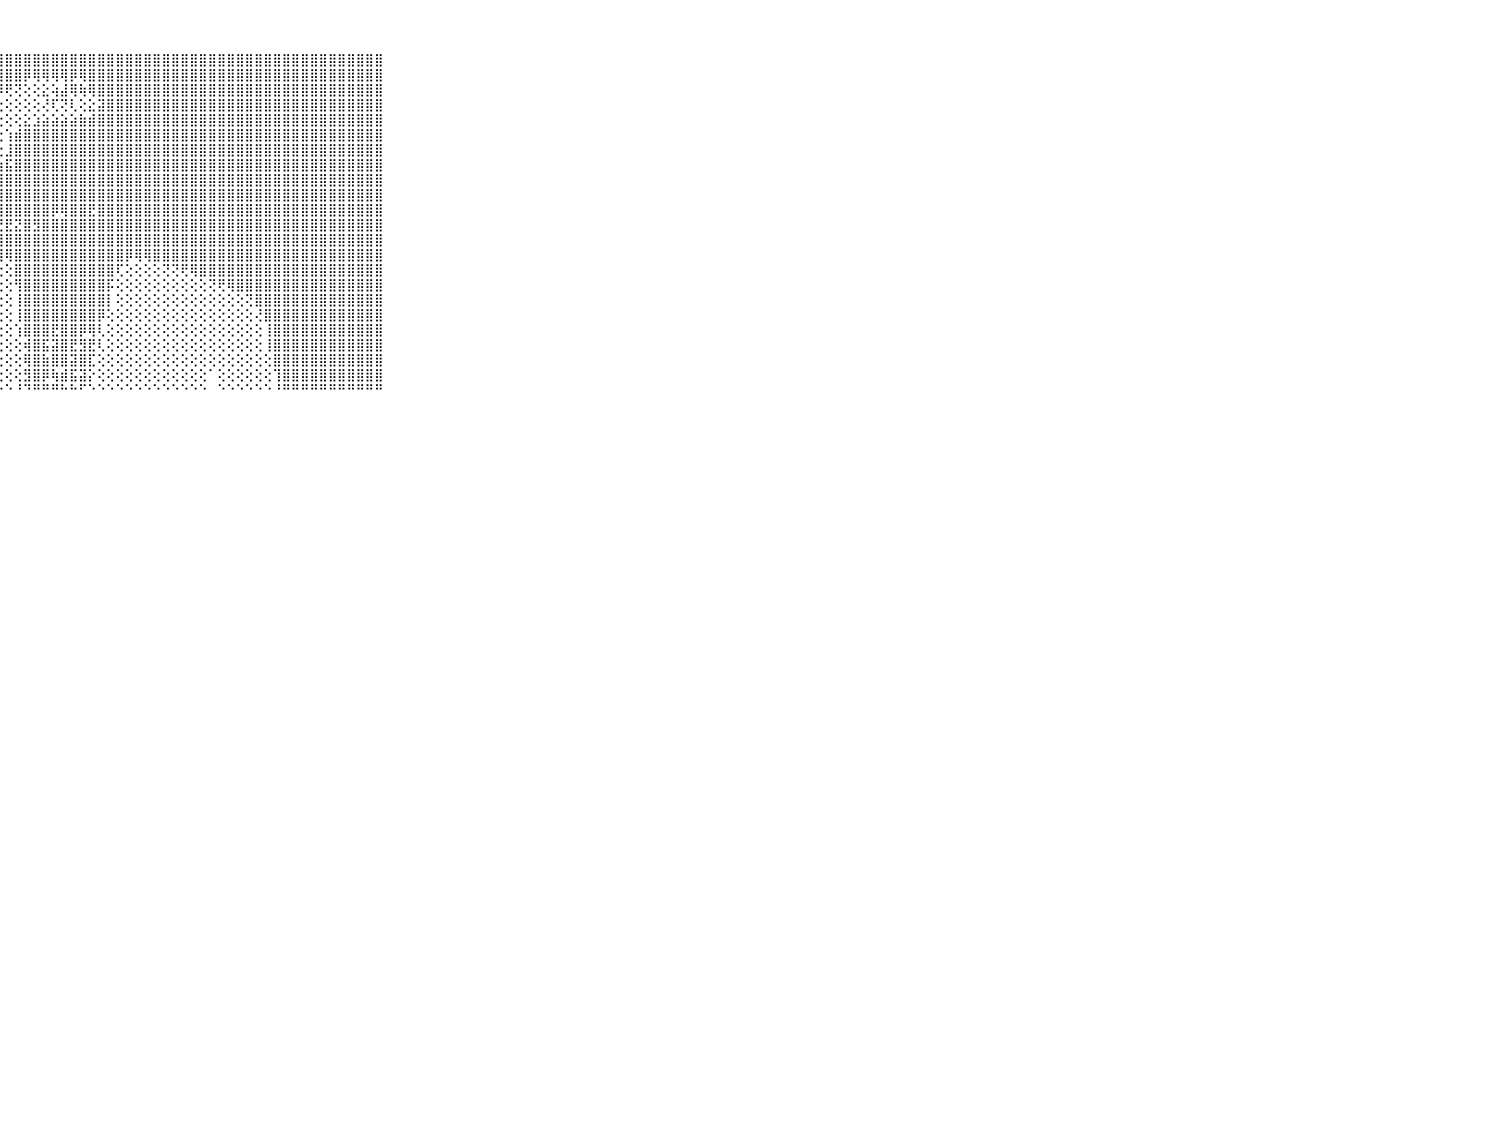

⠀⠀⠀⠀⠀⠀⠀⠀⠀⠀⠀⣿⣿⣿⣿⣿⣿⣿⣿⣿⣿⣿⣿⣿⣿⣿⣿⣿⣿⣿⣿⣿⣿⣿⣿⣿⣿⣿⣿⣿⣿⣿⣿⣿⣿⣿⣿⣿⣿⣿⣿⣿⣿⣿⣿⣿⣿⣿⣿⣿⣿⣿⣿⣿⣿⣿⣿⣿⣿⠀⠀⠀⠀⠀⠀⠀⠀⠀⠀⠀⠀
⠀⠀⠀⠀⠀⠀⠀⠀⠀⠀⠀⣿⣿⣿⣿⣿⣿⣿⣿⣿⣿⣿⣿⣿⣿⣿⣿⣿⣿⣿⡿⢿⢿⢿⢿⡿⢿⣿⣿⣿⣿⣿⣿⣿⣿⣿⣿⣿⣿⣿⣿⣿⣿⣿⣿⣿⣿⣿⣿⣿⣿⣿⣿⣿⣿⣿⣿⣿⣿⠀⠀⠀⠀⠀⠀⠀⠀⠀⠀⠀⠀
⠀⠀⠀⠀⠀⠀⠀⠀⠀⠀⠀⣿⣿⣿⣿⣿⣿⣿⣿⣿⣿⣿⣿⣿⣿⣿⣿⡿⢟⢝⢕⢕⣕⢵⣼⢿⢷⢿⣿⣿⣿⣿⣿⣿⣿⣿⣿⣿⣿⣿⣿⣿⣿⣿⣿⣿⣿⣿⣿⣿⣿⣿⣿⣿⣿⣿⣿⣿⣿⠀⠀⠀⠀⠀⠀⠀⠀⠀⠀⠀⠀
⠀⠀⠀⠀⠀⠀⠀⠀⠀⠀⠀⣿⣿⣿⣿⣿⣿⣿⣿⣿⣿⣿⣿⣿⣿⡿⢏⢕⢕⢕⢕⢕⢜⢏⢝⢇⢕⣕⣽⣿⣿⣿⣿⣿⣿⣿⣿⣿⣿⣿⣿⣿⣿⣿⣿⣿⣿⣿⣿⣿⣿⣿⣿⣿⣿⣿⣿⣿⣿⠀⠀⠀⠀⠀⠀⠀⠀⠀⠀⠀⠀
⠀⠀⠀⠀⠀⠀⠀⠀⠀⠀⠀⣿⣿⣿⣿⣿⣿⣿⣿⣿⣿⣿⣿⣿⣿⢇⢕⢕⢕⢕⣕⣱⣵⣵⣵⣵⣷⣾⣿⣿⣿⣿⣿⣿⣿⣿⣿⣿⣿⣿⣿⣿⣿⣿⣿⣿⣿⣿⣿⣿⣿⣿⣿⣿⣿⣿⣿⣿⣿⠀⠀⠀⠀⠀⠀⠀⠀⠀⠀⠀⠀
⠀⠀⠀⠀⠀⠀⠀⠀⠀⠀⠀⣿⣿⣿⣿⣿⣿⣿⣿⣿⣿⣿⣿⣿⣿⣧⢕⢕⢱⣾⣿⣿⣿⣿⣿⣿⣿⣿⣿⣿⣿⣿⣿⣿⣿⣿⣿⣿⣿⣿⣿⣿⣿⣿⣿⣿⣿⣿⣿⣿⣿⣿⣿⣿⣿⣿⣿⣿⣿⠀⠀⠀⠀⠀⠀⠀⠀⠀⠀⠀⠀
⠀⠀⠀⠀⠀⠀⠀⠀⠀⠀⠀⣿⣿⣿⣿⣿⣿⣿⣿⣿⣿⣿⣿⣿⣿⣿⢕⢕⣸⣿⣿⣿⣿⣿⣿⣿⣿⣿⣿⣿⣿⣿⣿⣿⣿⣿⣿⣿⣿⣿⣿⣿⣿⣿⣿⣿⣿⣿⣿⣿⣿⣿⣿⣿⣿⣿⣿⣿⣿⠀⠀⠀⠀⠀⠀⠀⠀⠀⠀⠀⠀
⠀⠀⠀⠀⠀⠀⠀⠀⠀⠀⠀⣿⣿⣿⣿⣿⣿⣿⣿⣿⣿⣿⣿⣿⣿⣿⡇⣷⣯⣿⣿⣿⣿⣿⣿⣿⣿⣿⣿⣿⣿⣿⣿⣿⣿⣿⣿⣿⣿⣿⣿⣿⣿⣿⣿⣿⣿⣿⣿⣿⣿⣿⣿⣿⣿⣿⣿⣿⣿⠀⠀⠀⠀⠀⠀⠀⠀⠀⠀⠀⠀
⠀⠀⠀⠀⠀⠀⠀⠀⠀⠀⠀⣿⣿⣿⣿⣿⣿⣿⣿⣿⣿⣿⣿⣿⣿⣿⡷⣿⣿⣿⣿⣿⣿⣿⣿⣿⣿⣿⣿⣿⣿⣿⣿⣿⣿⣿⣿⣿⣿⣿⣿⣿⣿⣿⣿⣿⣿⣿⣿⣿⣿⣿⣿⣿⣿⣿⣿⣿⣿⠀⠀⠀⠀⠀⠀⠀⠀⠀⠀⠀⠀
⠀⠀⠀⠀⠀⠀⠀⠀⠀⠀⠀⣿⣿⣿⣿⣿⣿⣿⣿⣿⣿⣿⣿⣿⣿⣿⣿⣿⣿⣿⣿⣿⣿⣿⣿⣿⣿⣿⣿⣿⣿⣿⣿⣿⣿⣿⣿⣿⣿⣿⣿⣿⣿⣿⣿⣿⣿⣿⣿⣿⣿⣿⣿⣿⣿⣿⣿⣿⣿⠀⠀⠀⠀⠀⠀⠀⠀⠀⠀⠀⠀
⠀⠀⠀⠀⠀⠀⠀⠀⠀⠀⠀⣿⣿⣿⣿⣿⣿⣿⣿⣿⣿⣿⣿⣿⣿⣿⣿⣿⣿⣿⣿⣿⣿⡿⢿⣿⣿⣟⣿⣿⣿⣿⣿⣿⣿⣿⣿⣿⣿⣿⣿⣿⣿⣿⣿⣿⣿⣿⣿⣿⣿⣿⣿⣿⣿⣿⣿⣿⣿⠀⠀⠀⠀⠀⠀⠀⠀⠀⠀⠀⠀
⠀⠀⠀⠀⠀⠀⠀⠀⠀⠀⠀⣿⣿⣿⣿⣿⣿⣿⣿⣿⣿⣿⣿⣿⣿⣿⣿⣟⣟⣝⣿⣻⣿⣿⣿⣿⣿⣿⣿⣿⣿⣿⣿⣿⣿⣿⣿⣿⣿⣿⣿⣿⣿⣿⣿⣿⣿⣿⣿⣿⣿⣿⣿⣿⣿⣿⣿⣿⣿⠀⠀⠀⠀⠀⠀⠀⠀⠀⠀⠀⠀
⠀⠀⠀⠀⠀⠀⠀⠀⠀⠀⠀⣿⣿⣿⣿⣿⣿⣿⣿⣿⣿⣿⣿⣿⣿⣿⣿⣿⣿⣿⣿⣿⣿⣿⣿⣿⣿⣿⣿⣿⣿⣿⣿⣿⣿⣿⣿⣿⣿⣿⣿⣿⣿⣿⣿⣿⣿⣿⣿⣿⣿⣿⣿⣿⣿⣿⣿⣿⣿⠀⠀⠀⠀⠀⠀⠀⠀⠀⠀⠀⠀
⠀⠀⠀⠀⠀⠀⠀⠀⠀⠀⠀⣿⣿⣿⣿⣿⣿⣿⣿⣿⣿⣿⣿⣿⣿⣿⣿⣿⢿⣿⣿⣿⣿⣿⣿⣿⣿⣿⣿⣿⣿⡿⢿⢿⣿⣿⣿⣿⣿⣿⣿⣿⣿⣿⣿⣿⣿⣿⣿⣿⣿⣿⣿⣿⣿⣿⣿⣿⣿⠀⠀⠀⠀⠀⠀⠀⠀⠀⠀⠀⠀
⠀⠀⠀⠀⠀⠀⠀⠀⠀⠀⠀⣿⣿⣿⣿⣿⣿⣿⣿⣿⣿⣿⣿⡿⡿⢟⢏⢕⢕⣿⣿⣿⣿⣿⣿⣿⣿⣿⣿⣿⢏⢕⢕⢕⢕⢝⢝⢟⢿⣿⣿⣿⣿⣿⣿⣿⣿⣿⣿⣿⣿⣿⣿⣿⣿⣿⣿⣿⣿⠀⠀⠀⠀⠀⠀⠀⠀⠀⠀⠀⠀
⠀⠀⠀⠀⠀⠀⠀⠀⠀⠀⠀⣿⣿⣿⣿⣿⣿⣿⣿⣿⡿⢿⢏⢕⢕⢕⢕⢕⢕⢻⣿⣿⣿⣿⣿⣿⣿⣿⣿⡯⢕⢕⢕⢕⢕⢕⢕⢕⢕⢕⢝⢟⢿⣿⣿⣿⣿⣿⣿⣿⣿⣿⣿⣿⣿⣿⣿⣿⣿⠀⠀⠀⠀⠀⠀⠀⠀⠀⠀⠀⠀
⠀⠀⠀⠀⠀⠀⠀⠀⠀⠀⠀⣿⣿⣿⣿⣿⢿⢟⢝⠕⢕⢕⢔⢕⢕⢕⢕⢕⢕⢸⣿⣿⣿⣿⣿⣿⣿⣿⣿⡇⢕⢕⢕⢕⢕⢕⢕⢕⢕⢕⢕⢕⢕⢕⢝⣿⣿⣿⣿⣿⣿⣿⣿⣿⣿⣿⣿⣿⣿⠀⠀⠀⠀⠀⠀⠀⠀⠀⠀⠀⠀
⠀⠀⠀⠀⠀⠀⠀⠀⠀⠀⠀⣿⣿⣿⣿⣿⢕⢕⢕⢕⢕⢕⢕⢕⢕⢕⢕⢕⢕⢸⣿⣿⣿⣿⣿⣿⣿⣿⡿⢕⢕⢕⢕⢕⢕⢕⢕⢕⢕⢕⢕⢕⢕⢕⢕⢜⣿⣿⣿⣿⣿⣿⣿⣿⣿⣿⣿⣿⣿⠀⠀⠀⠀⠀⠀⠀⠀⠀⠀⠀⠀
⠀⠀⠀⠀⠀⠀⠀⠀⠀⠀⠀⢿⣿⣿⣿⡏⢕⢕⢕⢕⢕⢕⢕⢕⢕⢕⢕⢕⢕⢱⣿⣿⣿⣟⣿⣿⡿⢿⢇⢕⢕⢕⢕⢕⢕⢕⢕⢕⢕⢕⢕⢕⢕⢕⢕⢕⢸⣿⣿⣿⣿⣿⣿⣿⣿⣿⣿⣿⣿⠀⠀⠀⠀⠀⠀⠀⠀⠀⠀⠀⠀
⠀⠀⠀⠀⠀⠀⠀⠀⠀⠀⠀⣾⣿⣿⣿⡇⢕⢕⢕⢕⢕⢕⢕⢕⢕⢕⢕⢕⢕⢕⢾⣿⣯⣽⣿⣟⣻⣟⢇⢕⢕⢕⢕⢕⢕⢕⢕⢕⢕⢕⢕⢕⢕⢕⢕⢕⢸⣿⣿⣿⣿⣿⣿⣿⣿⣿⣿⣿⣿⠀⠀⠀⠀⠀⠀⠀⠀⠀⠀⠀⠀
⠀⠀⠀⠀⠀⠀⠀⠀⠀⠀⠀⢟⣹⣿⣿⢇⢕⢕⢕⢁⢕⢕⢕⢕⢕⢕⢕⢕⢕⢕⢿⣿⣷⣿⣿⣽⣿⣏⢕⢕⢕⢕⢕⢕⢕⢕⢕⢕⢕⢕⢕⢕⢕⢕⢕⢕⢕⣿⣿⣿⣿⣿⣿⣿⣿⣿⣿⣿⣿⠀⠀⠀⠀⠀⠀⠀⠀⠀⠀⠀⠀
⠀⠀⠀⠀⠀⠀⠀⠀⠀⠀⠀⢕⢏⢿⣿⢕⢕⢕⢕⢕⢕⢕⢕⢕⢕⢕⢕⢕⢕⢕⣻⣿⡿⢷⣾⣯⣽⡕⢕⢕⢕⢕⢕⢕⢕⢕⢕⢕⢕⢕⠁⢕⢕⢕⢕⢕⢕⢹⣿⣿⣿⣿⣿⣿⣿⣿⣿⣿⣿⠀⠀⠀⠀⠀⠀⠀⠀⠀⠀⠀⠀
⠀⠀⠀⠀⠀⠀⠀⠀⠀⠀⠀⠑⠛⠛⠛⠑⠑⠑⠑⠑⠑⠑⠑⠑⠑⠑⠑⠑⠑⠘⠙⠛⠛⠛⠓⠓⠋⠑⠑⠑⠑⠑⠑⠑⠑⠑⠑⠑⠑⠑⠀⠑⠑⠑⠑⠑⠑⠘⠛⠛⠛⠛⠛⠛⠛⠛⠛⠛⠛⠀⠀⠀⠀⠀⠀⠀⠀⠀⠀⠀⠀